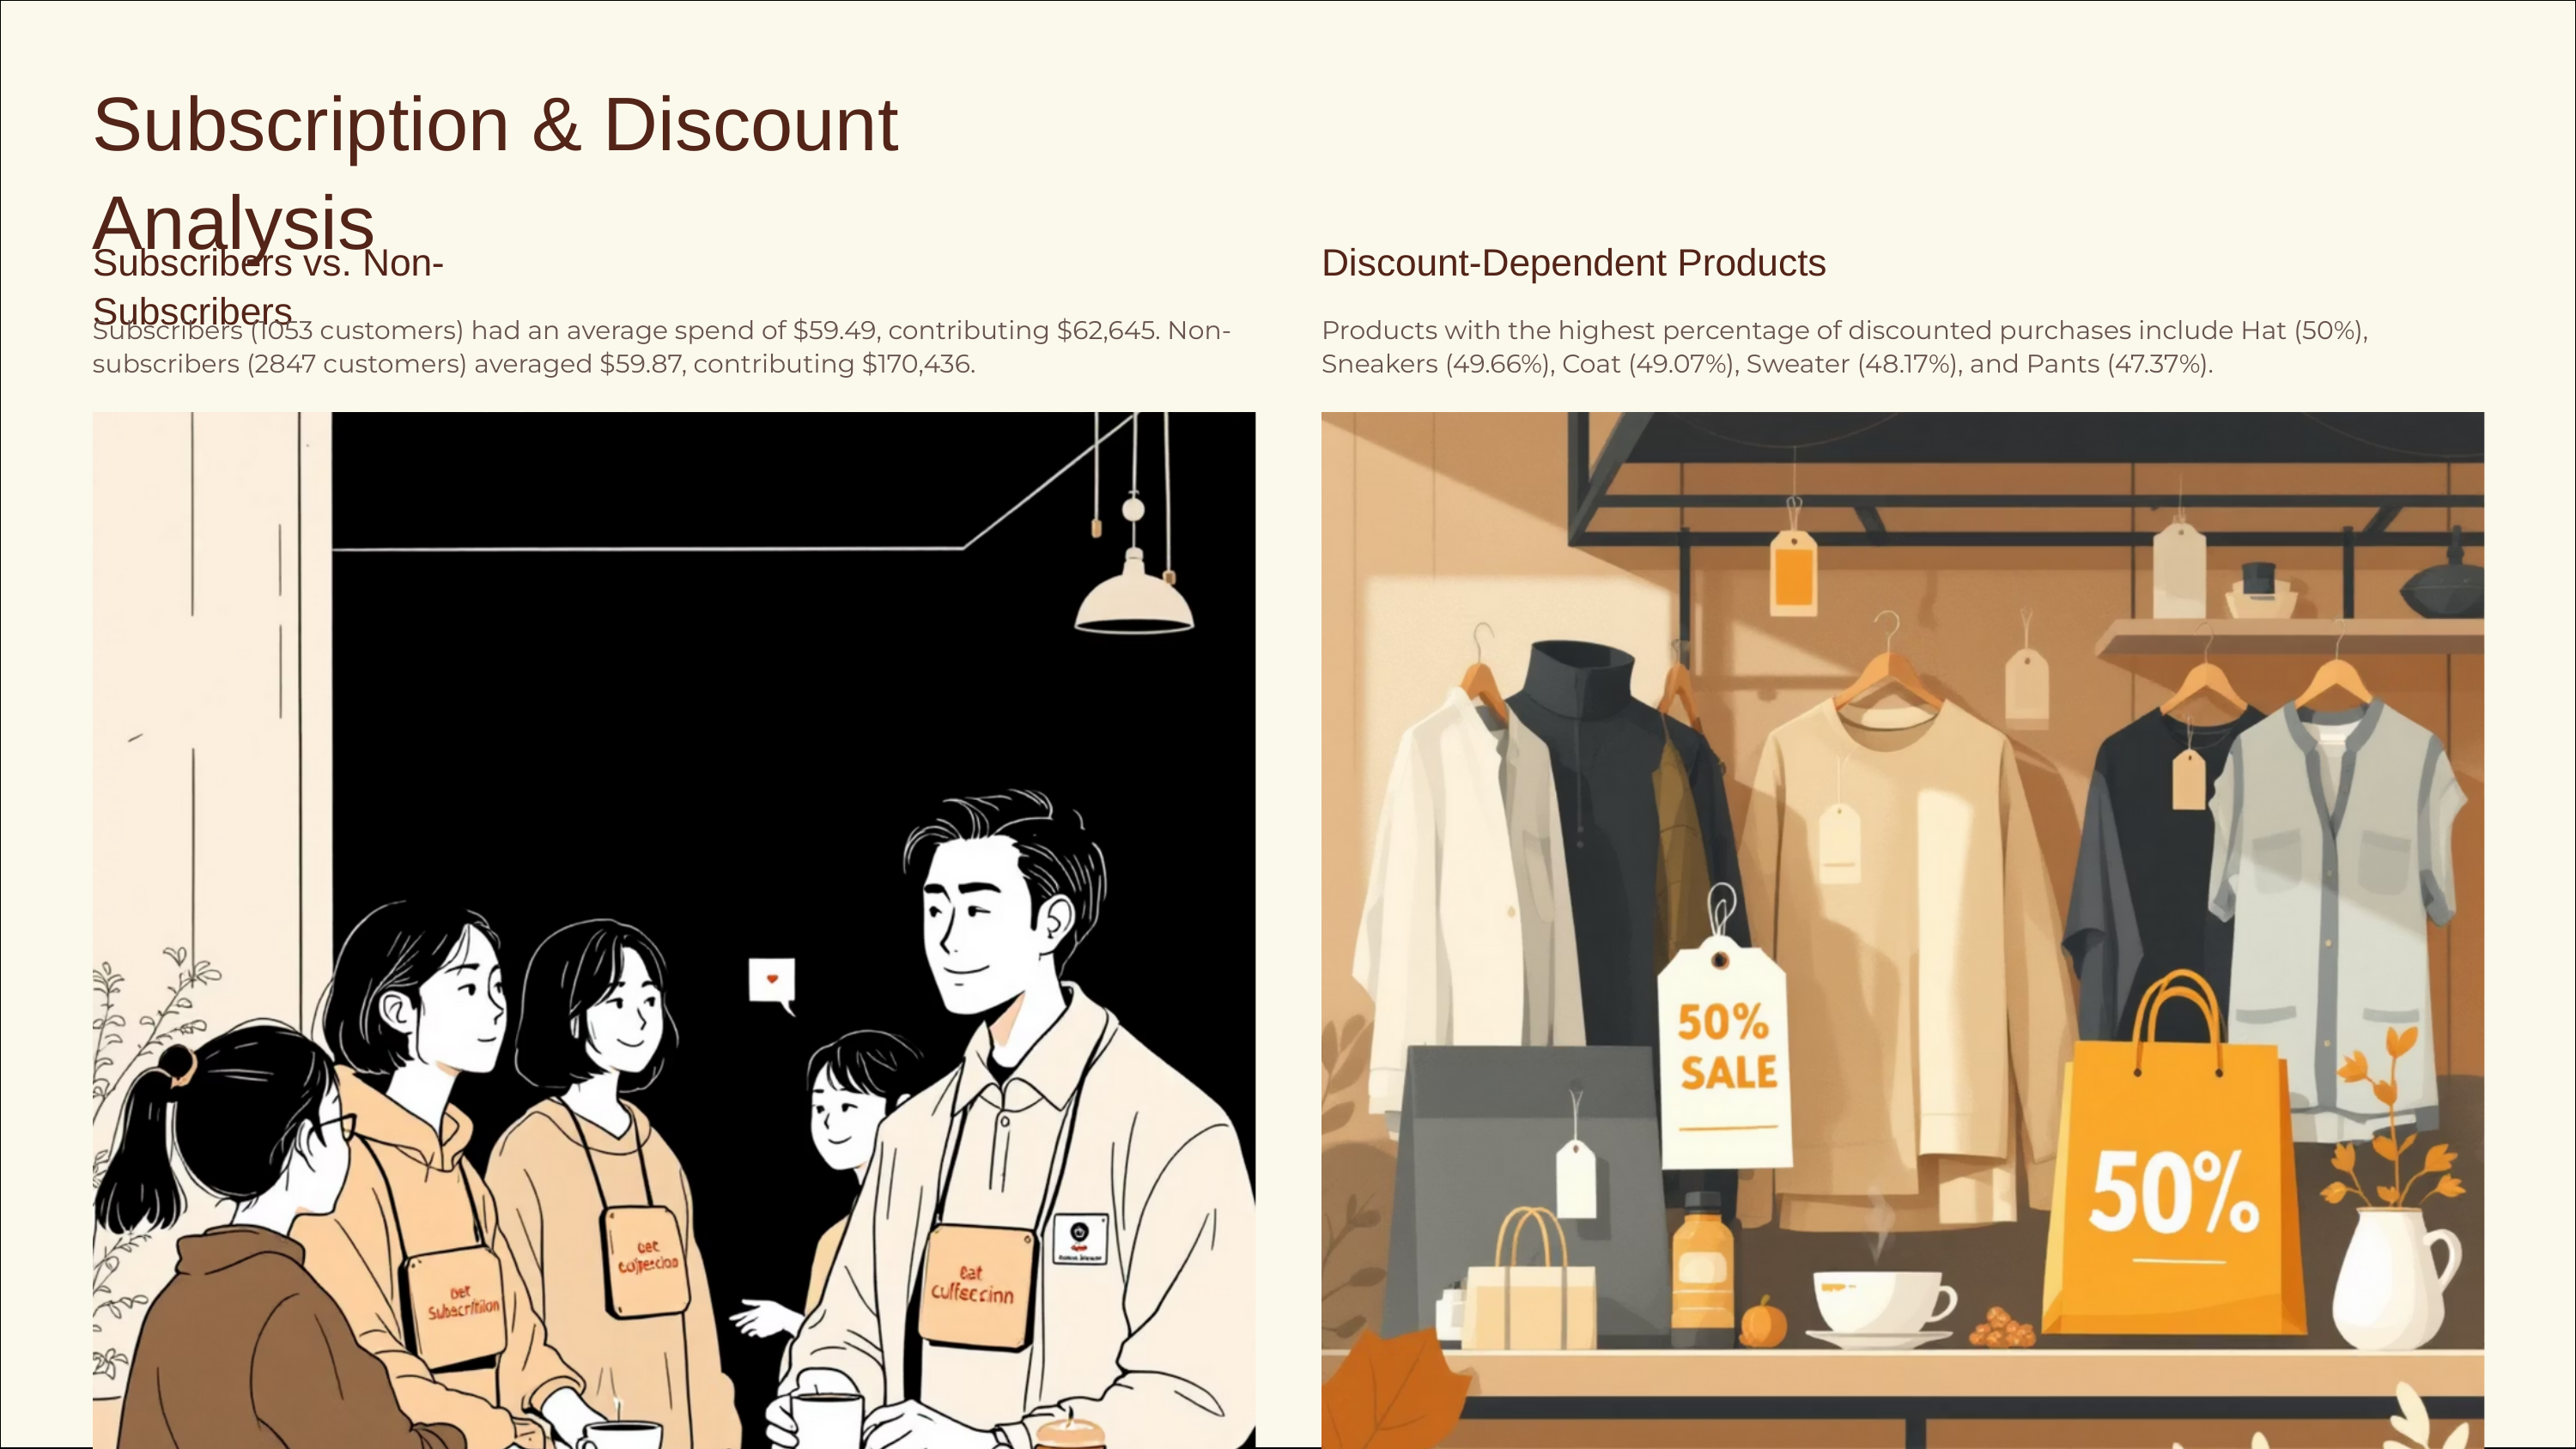

Subscription & Discount Analysis
Subscribers vs. Non-Subscribers
Discount-Dependent Products
Subscribers (1053 customers) had an average spend of $59.49, contributing $62,645. Non-subscribers (2847 customers) averaged $59.87, contributing $170,436.
Products with the highest percentage of discounted purchases include Hat (50%), Sneakers (49.66%), Coat (49.07%), Sweater (48.17%), and Pants (47.37%).